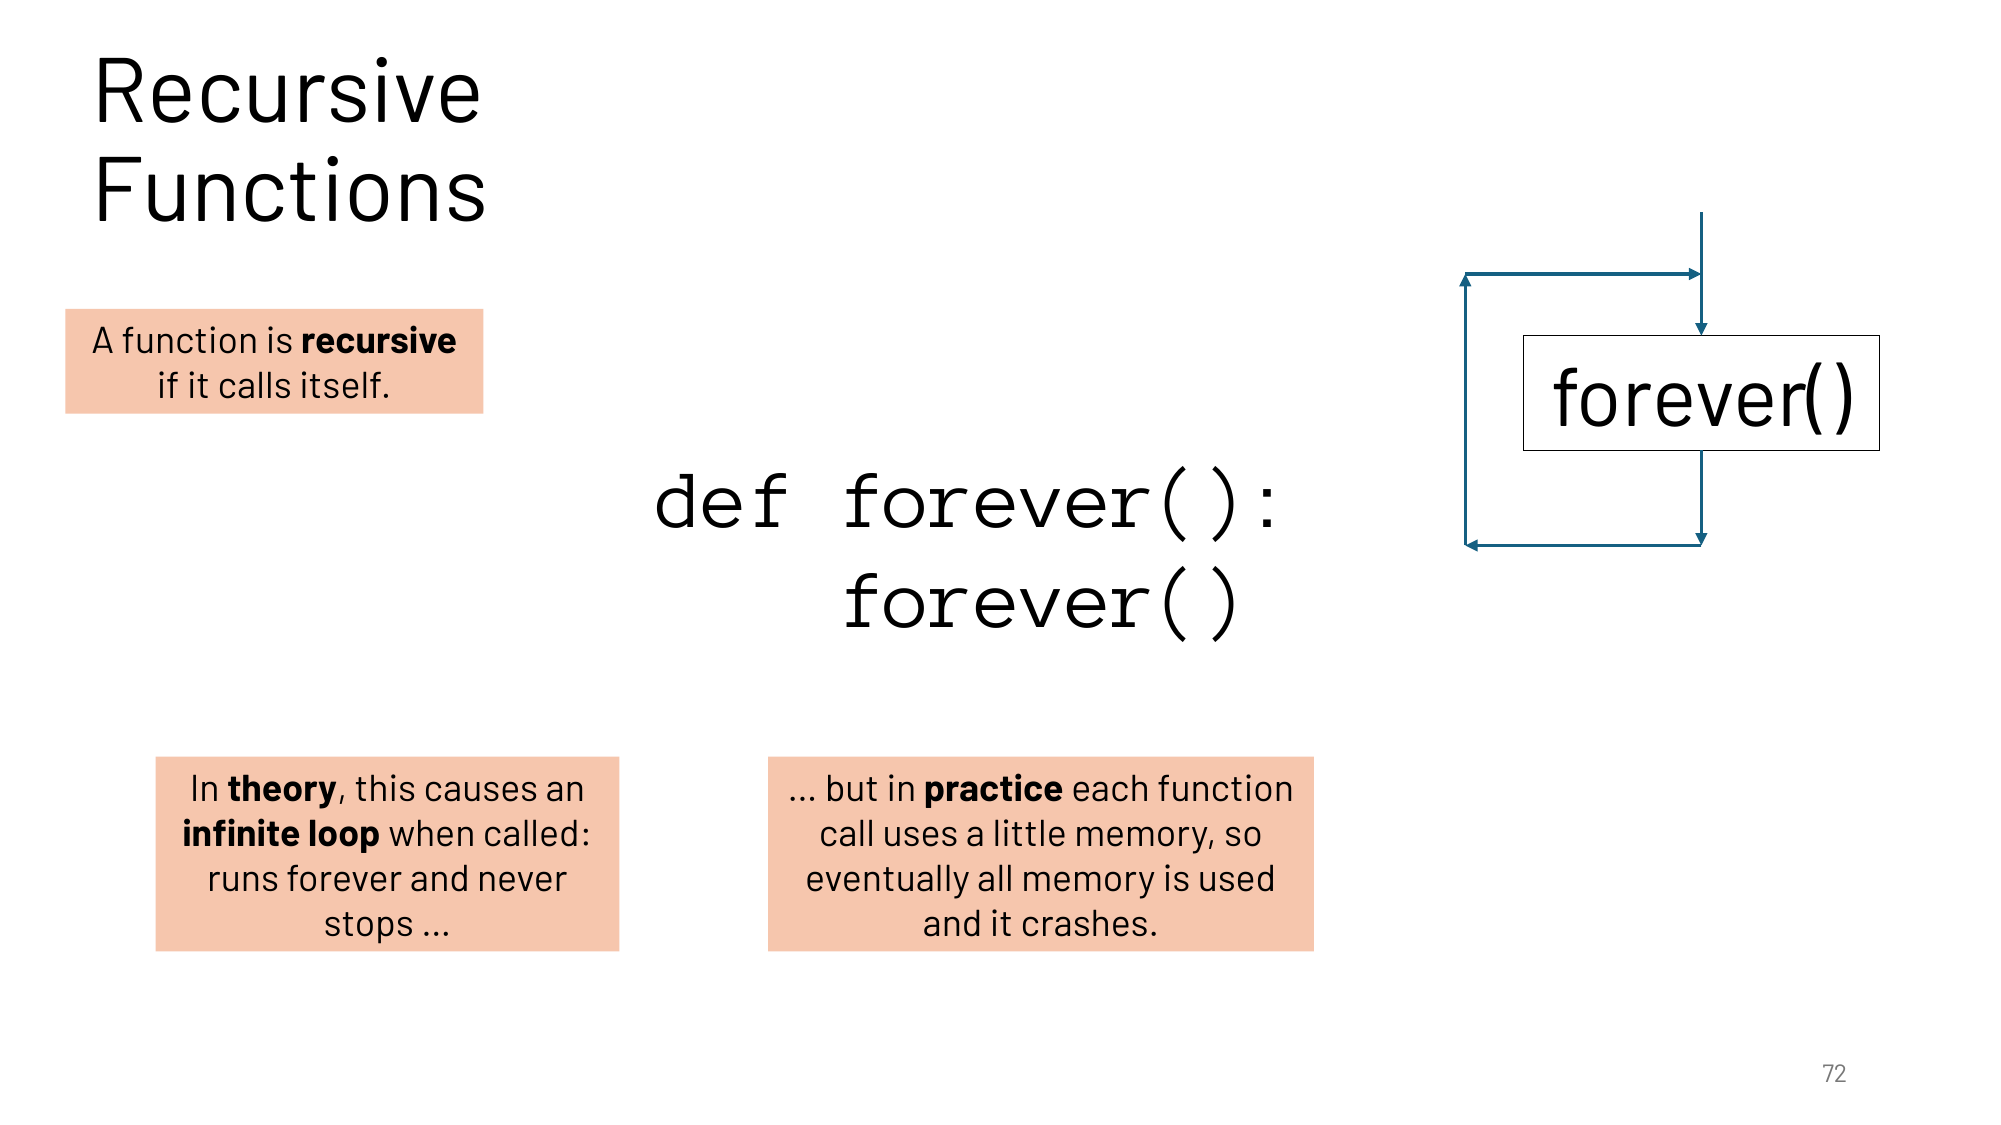

# Recursive Functions
A function is recursive if it calls itself.
forever()
def forever():
    forever()
… but in practice each function call uses a little memory, so eventually all memory is used and it crashes.
In theory, this causes an infinite loop when called: runs forever and never stops …
72